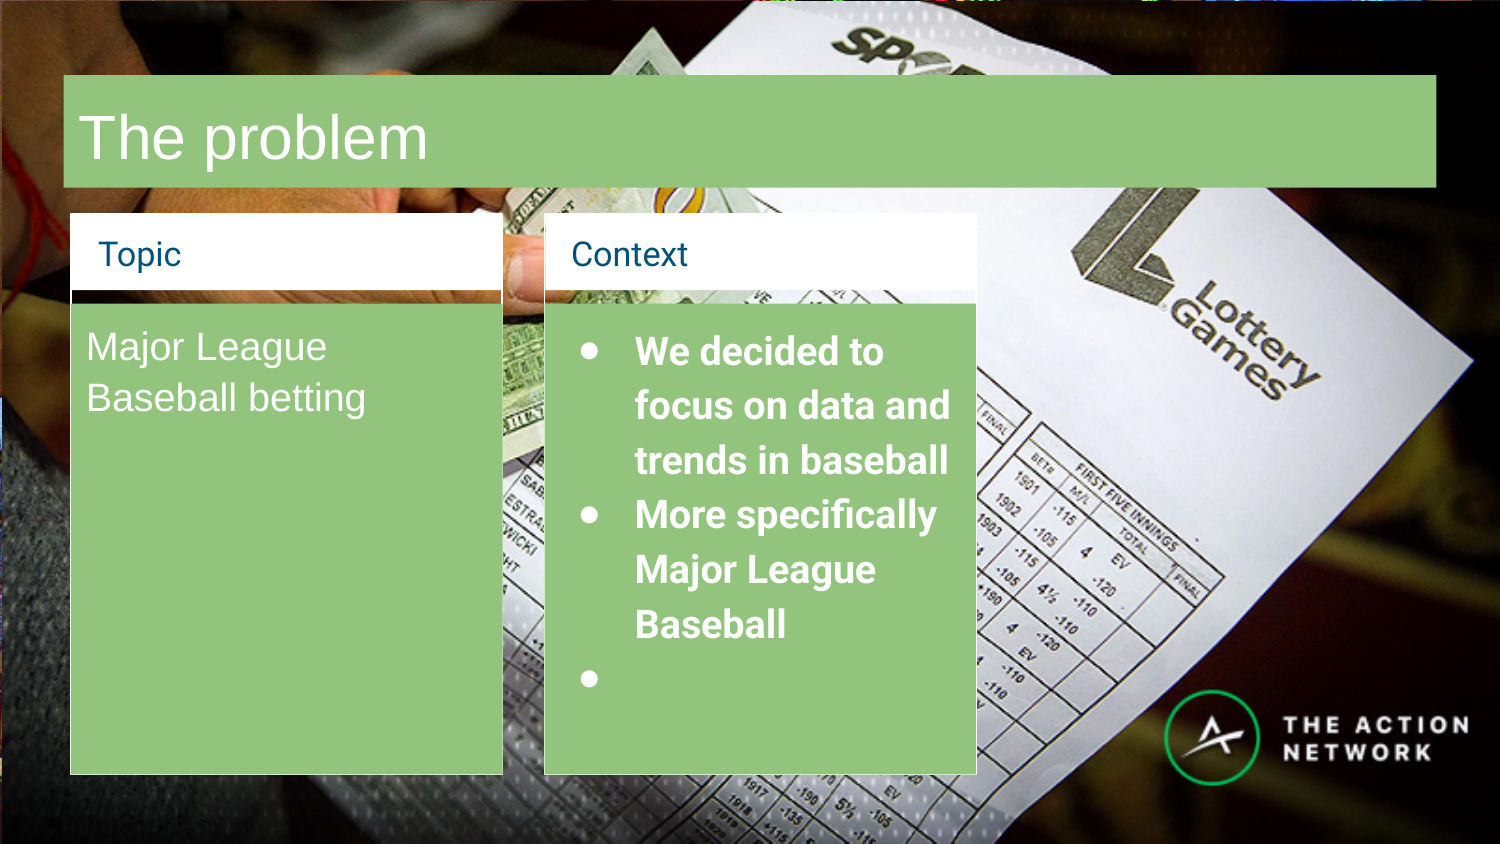

# The problem

Topic

Context
Major League Baseball betting
We decided to focus on data and trends in baseball
More specifically Major League Baseball